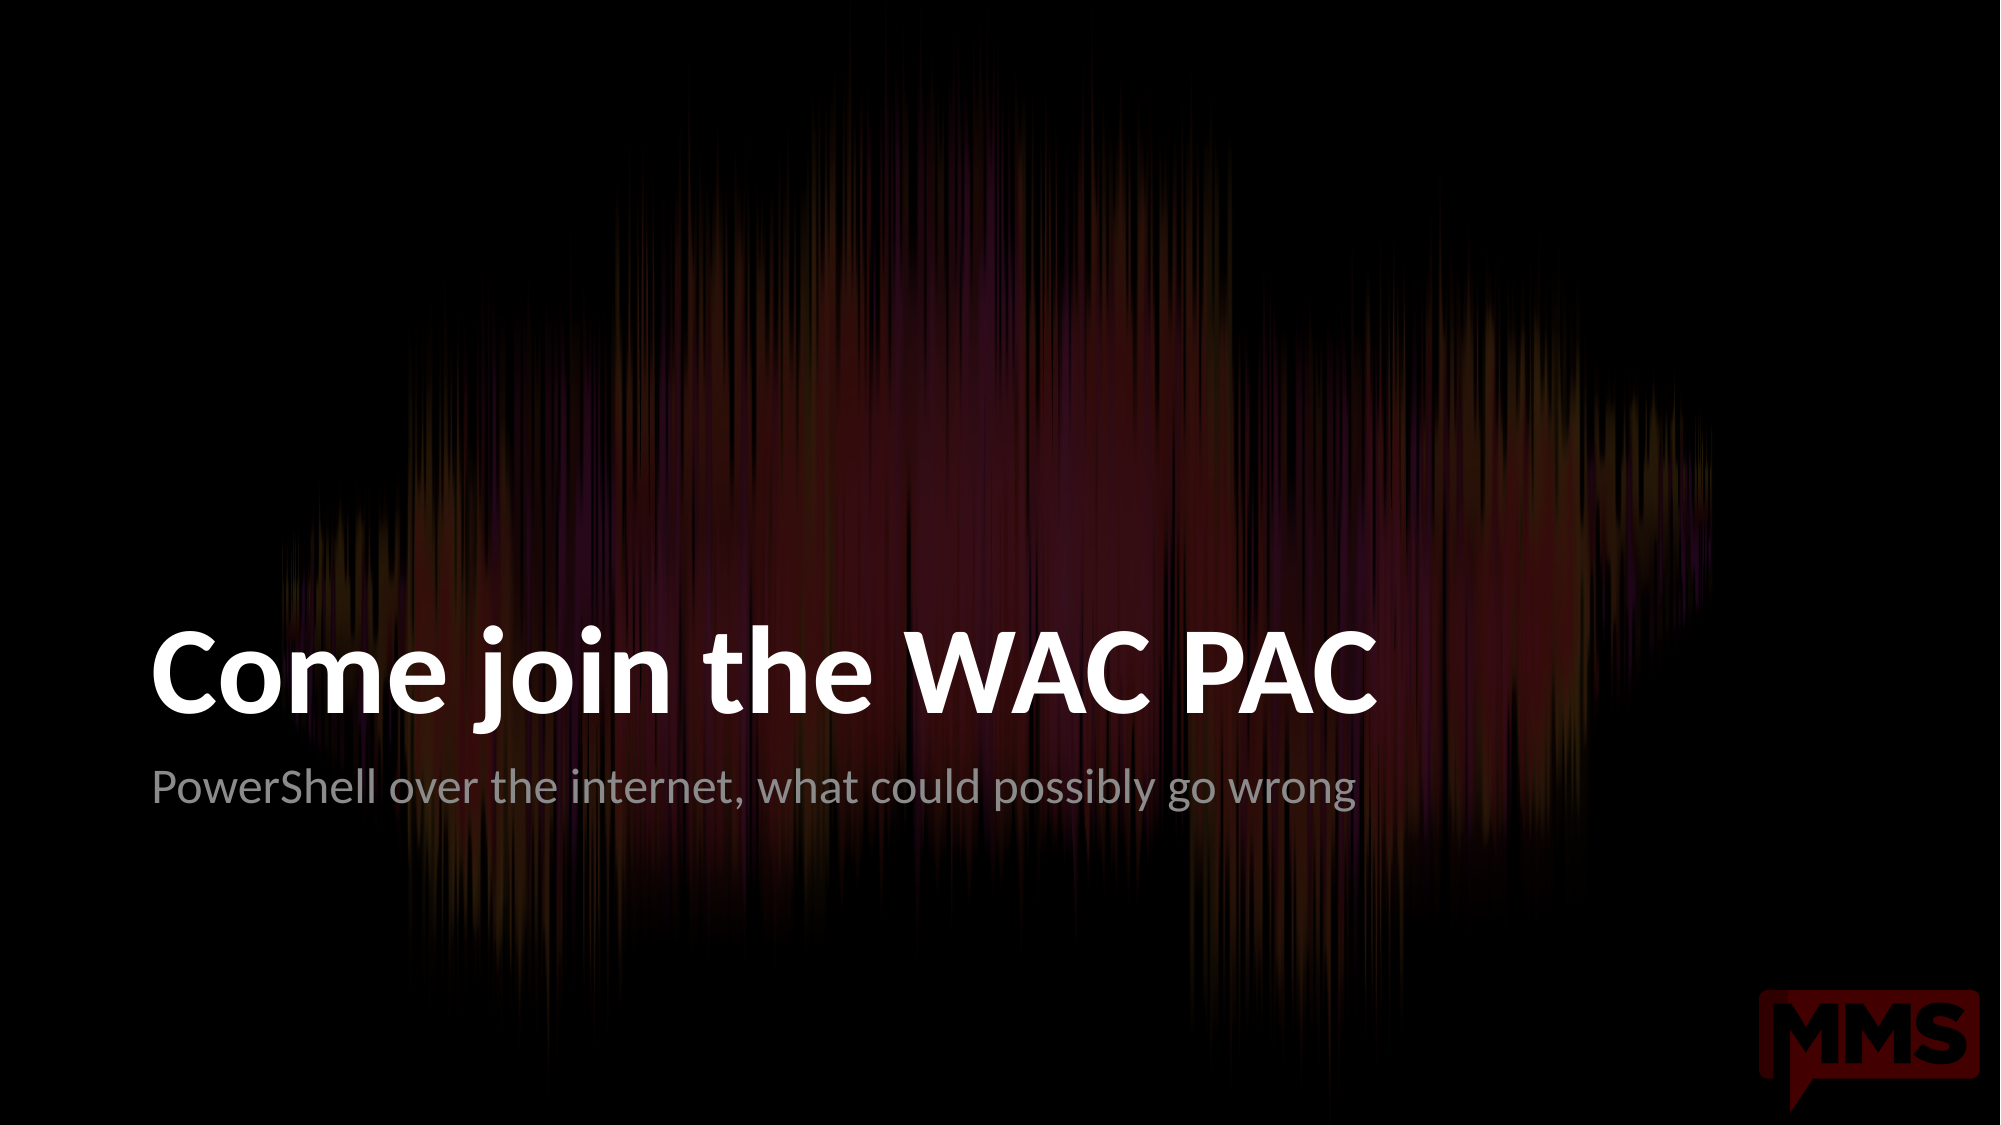

# Come join the WAC PAC
PowerShell over the internet, what could possibly go wrong